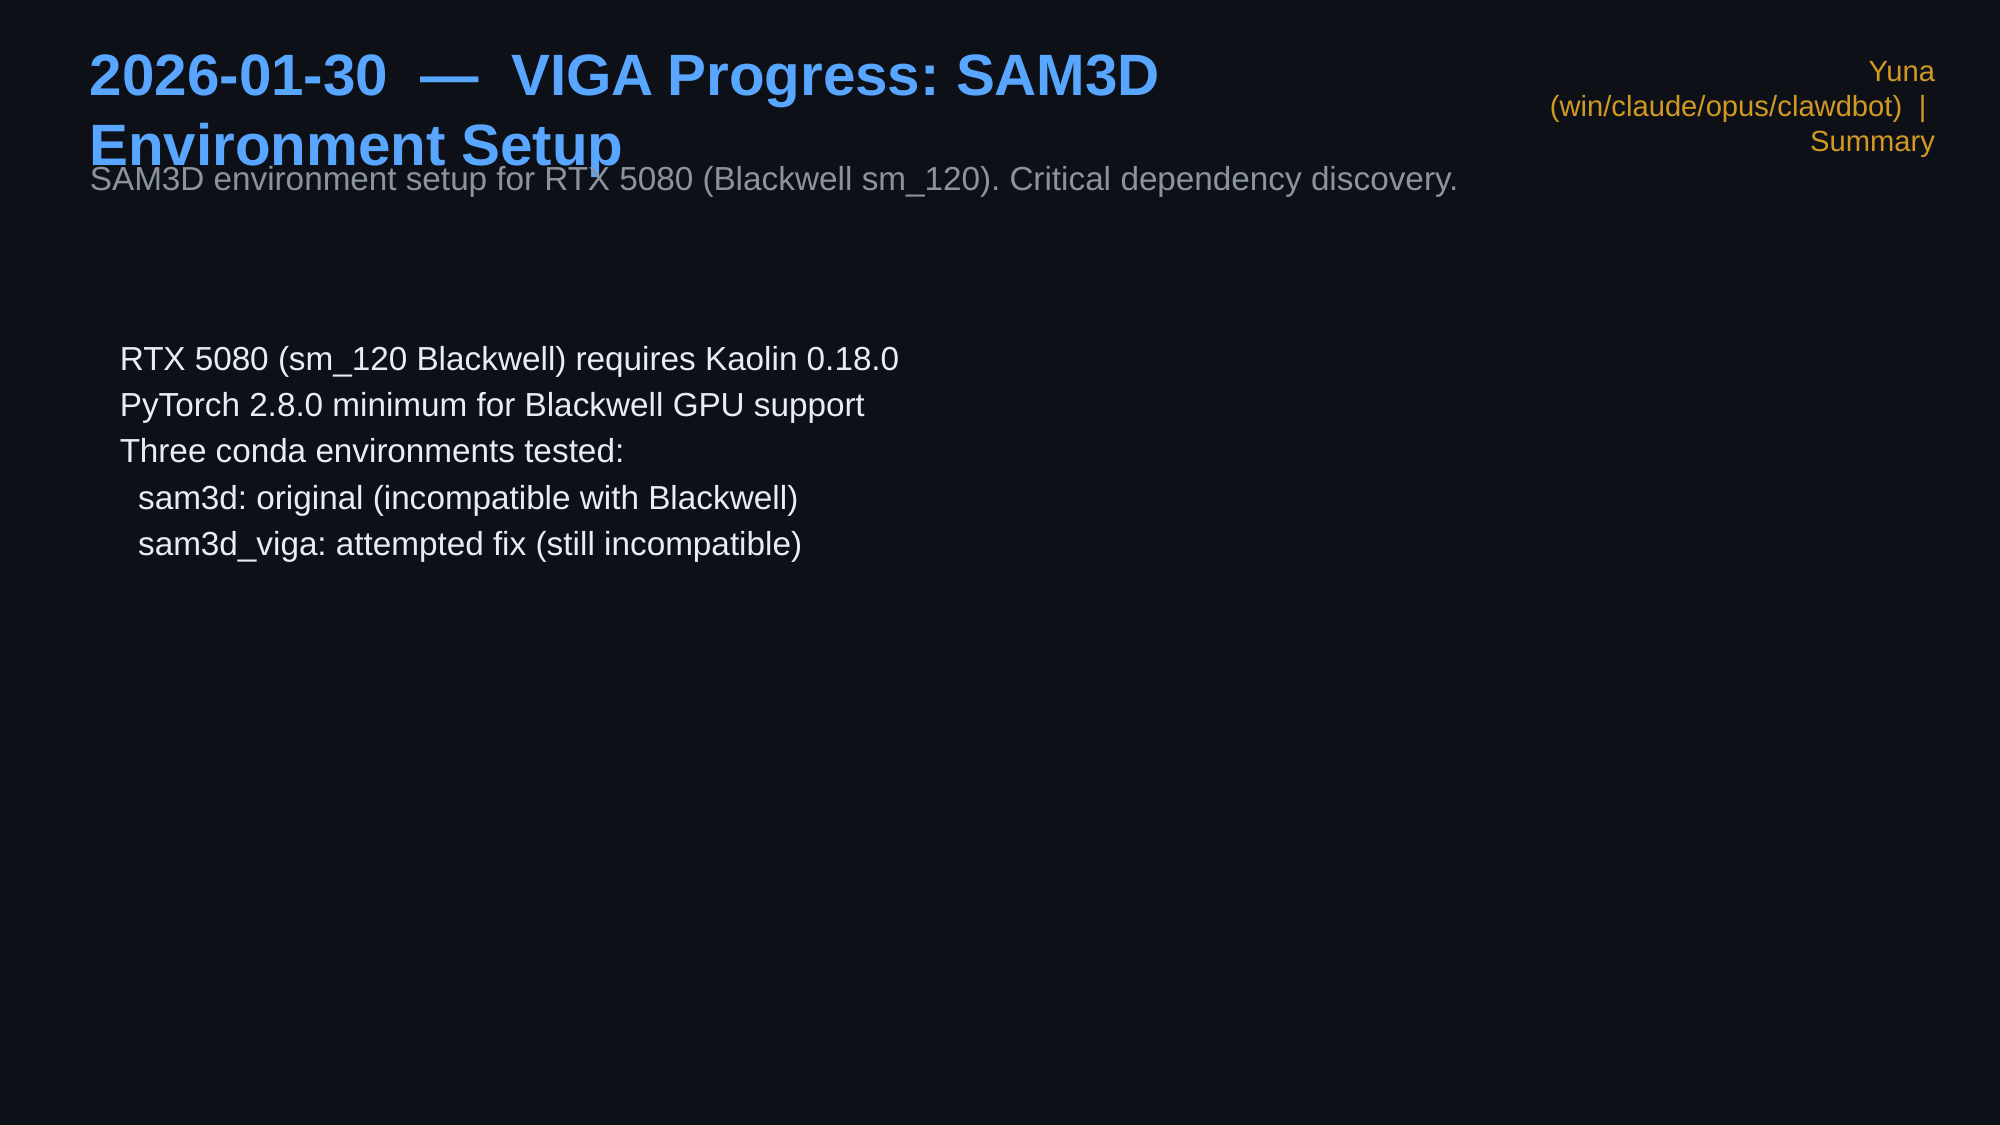

2026-01-30  —  VIGA Progress: SAM3D Environment Setup
Yuna (win/claude/opus/clawdbot)  |  Summary
SAM3D environment setup for RTX 5080 (Blackwell sm_120). Critical dependency discovery.
RTX 5080 (sm_120 Blackwell) requires Kaolin 0.18.0
PyTorch 2.8.0 minimum for Blackwell GPU support
Three conda environments tested:
  sam3d: original (incompatible with Blackwell)
  sam3d_viga: attempted fix (still incompatible)